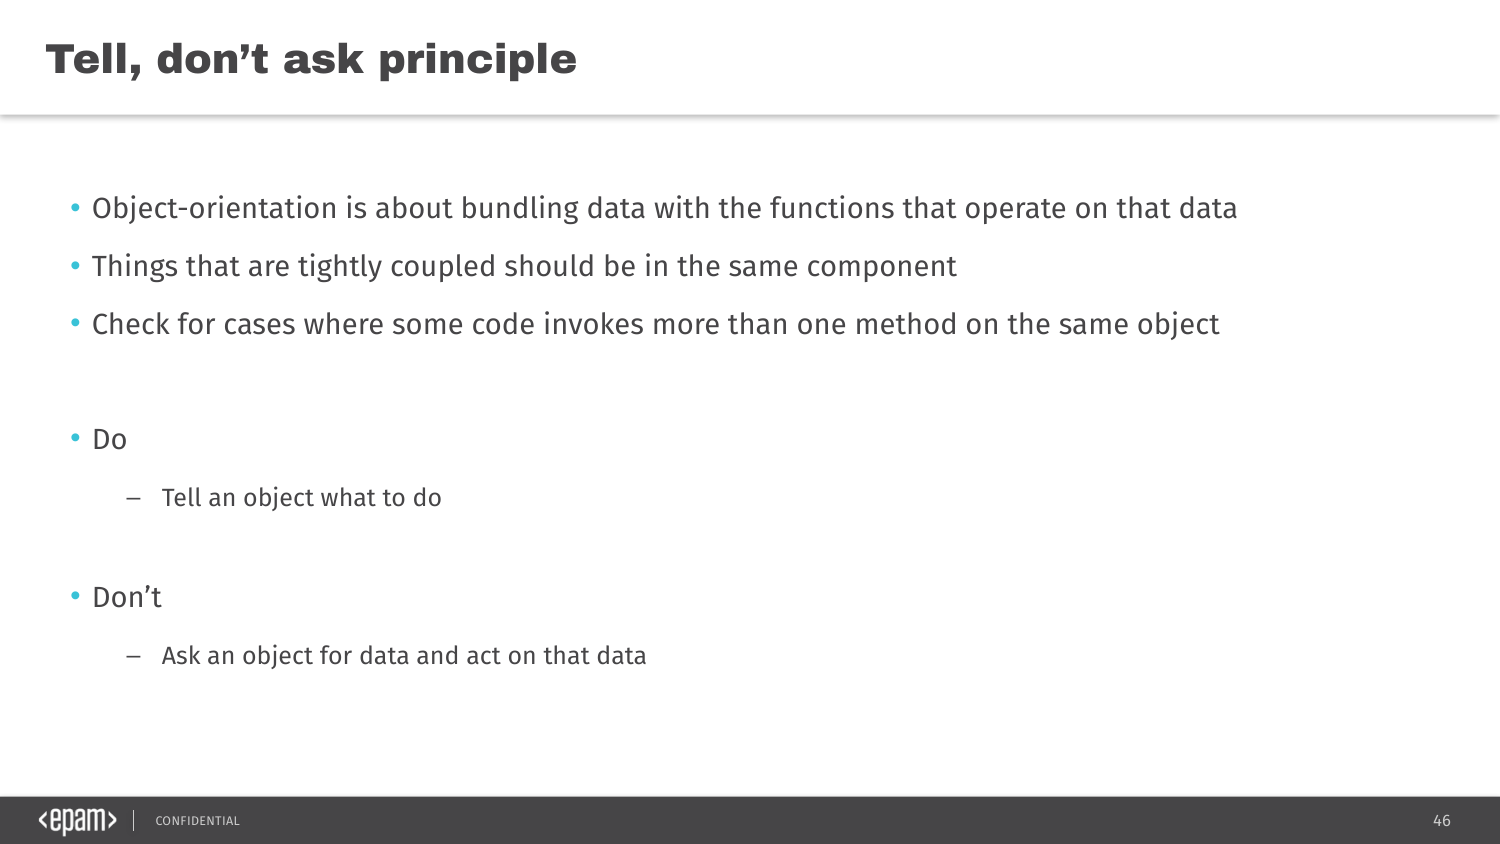

Tell, don’t ask principle
Object-orientation is about bundling data with the functions that operate on that data
Things that are tightly coupled should be in the same component
Check for cases where some code invokes more than one method on the same object

Do
Tell an object what to do

Don’t
Ask an object for data and act on that data